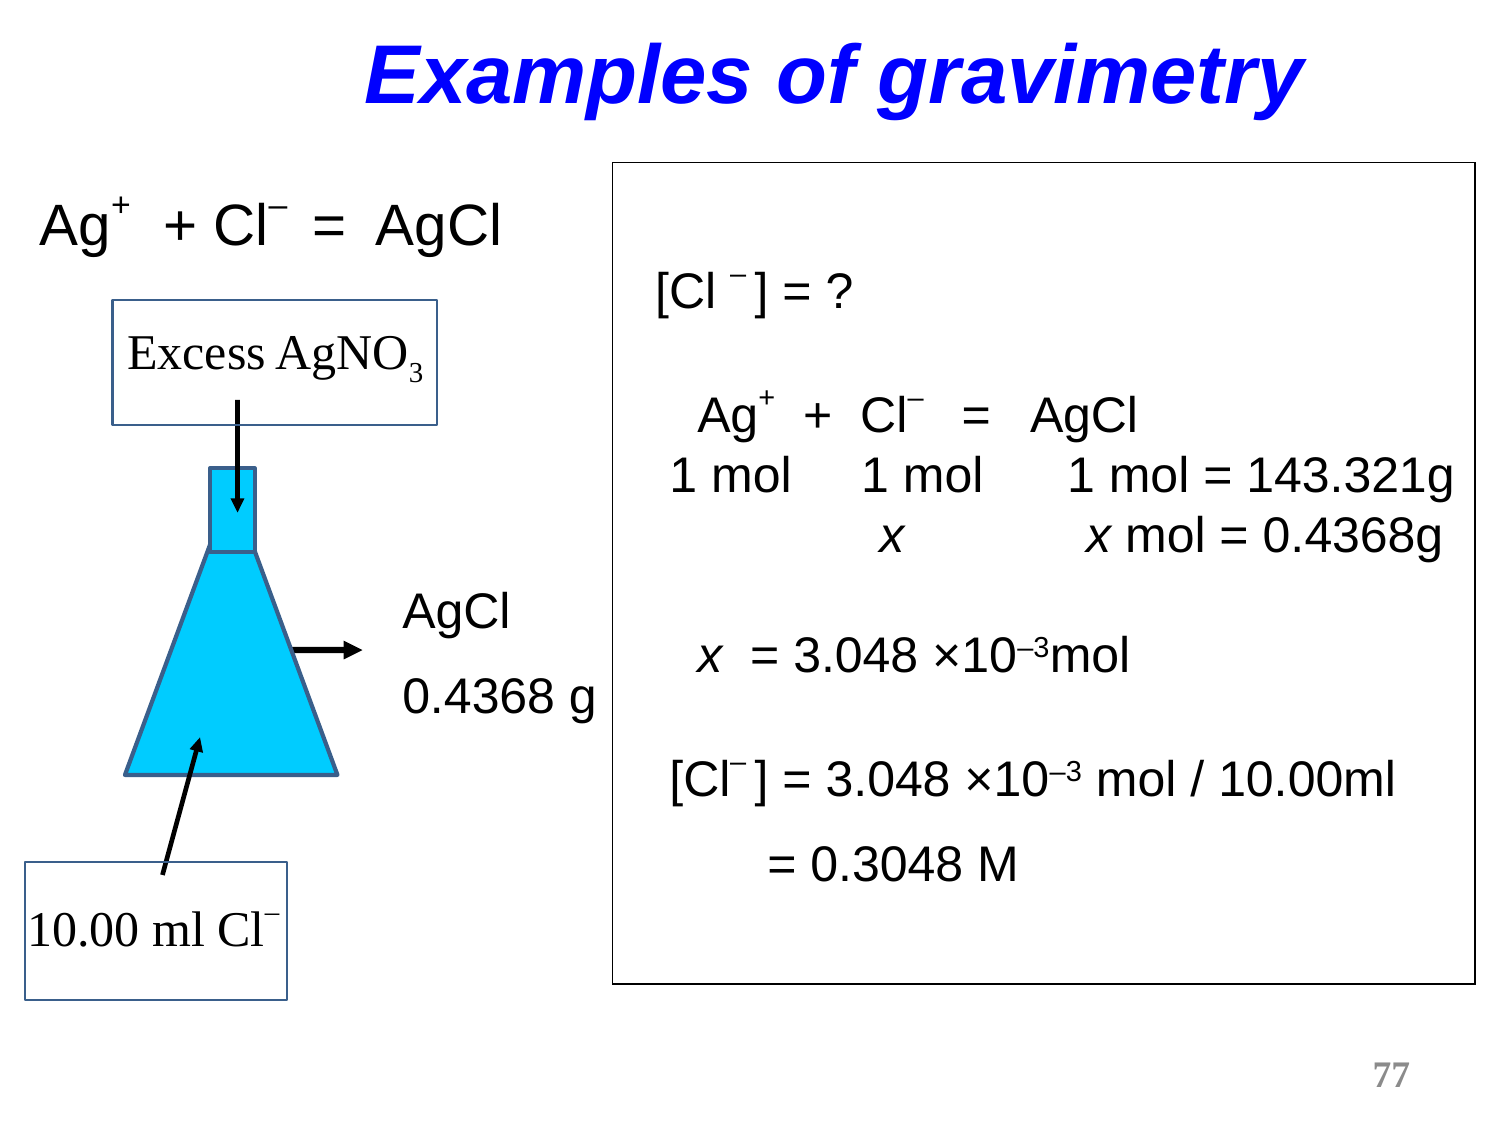

Examples of gravimetry

  [Cl – ] = ?

     Ag+  +  Cl–    =   AgCl
   1 mol     1 mol      1 mol = 143.321g
                  x             x mol = 0.4368g

     x  = 3.048 ×10–3mol

   [Cl– ] = 3.048 ×10–3 mol / 10.00ml
          = 0.3048 M

Ag+  + Cl–  =  AgCl

Excess AgNO3

AgCl
0.4368 g

10.00 ml Cl–
77